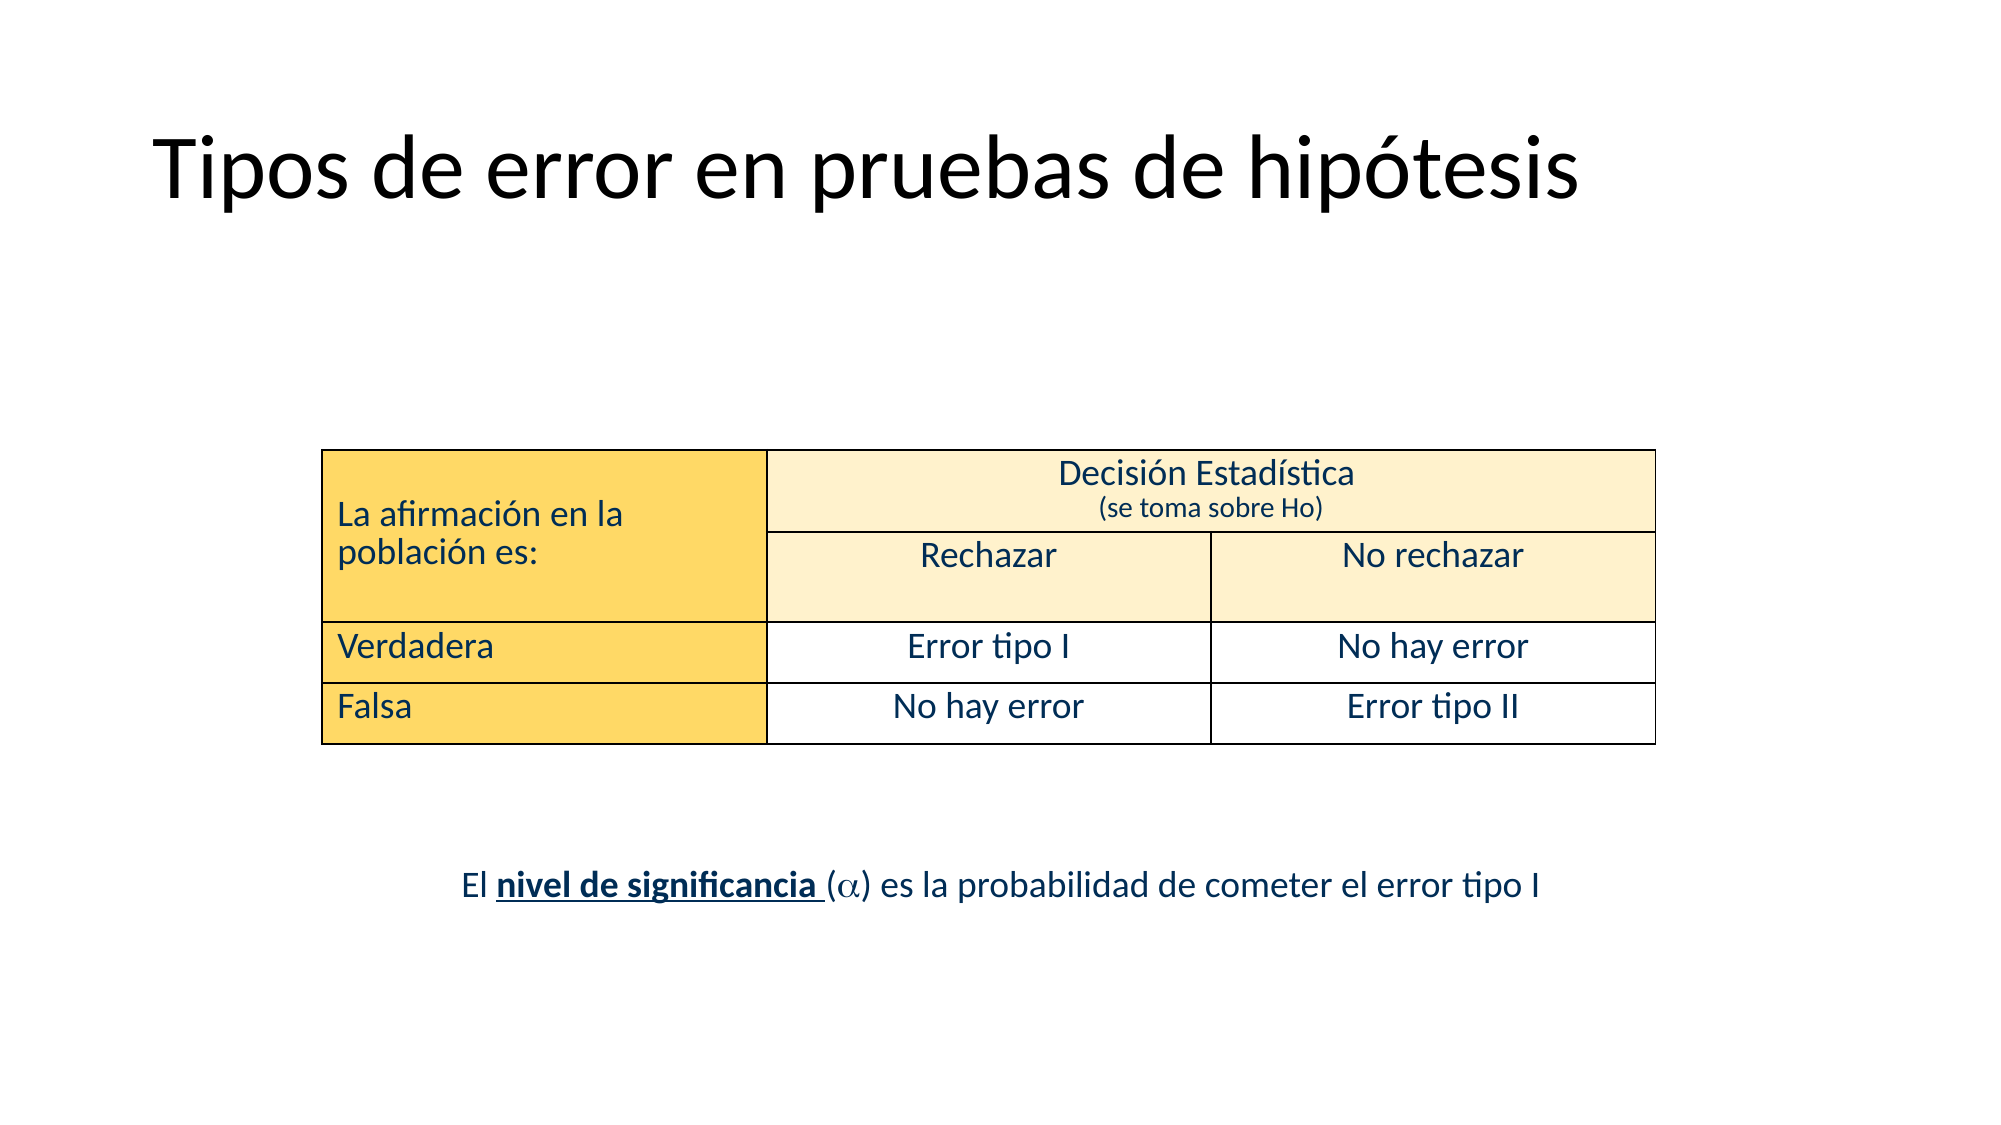

# Tipos de error en pruebas de hipótesis
| La afirmación en la población es: | Decisión Estadística (se toma sobre Ho) |  |
| --- | --- | --- |
|  | Rechazar | No rechazar |
| Verdadera | Error tipo I | No hay error |
| Falsa | No hay error | Error tipo II |
El nivel de significancia (α) es la probabilidad de cometer el error tipo I